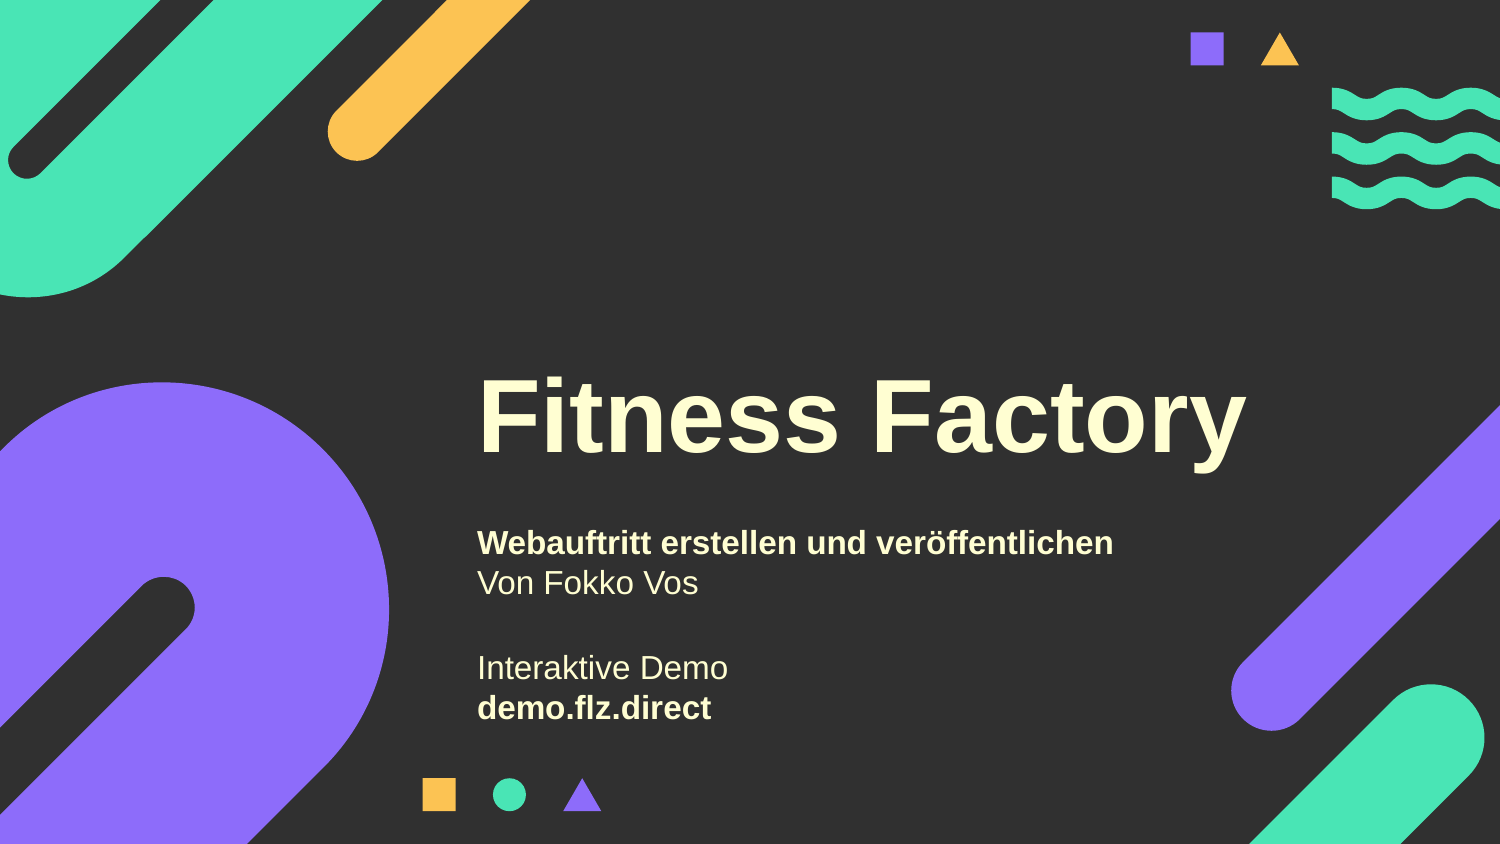

# Fitness Factory

Webauftritt erstellen und veröffentlichen
Von Fokko Vos
Interaktive Demo
demo.flz.direct